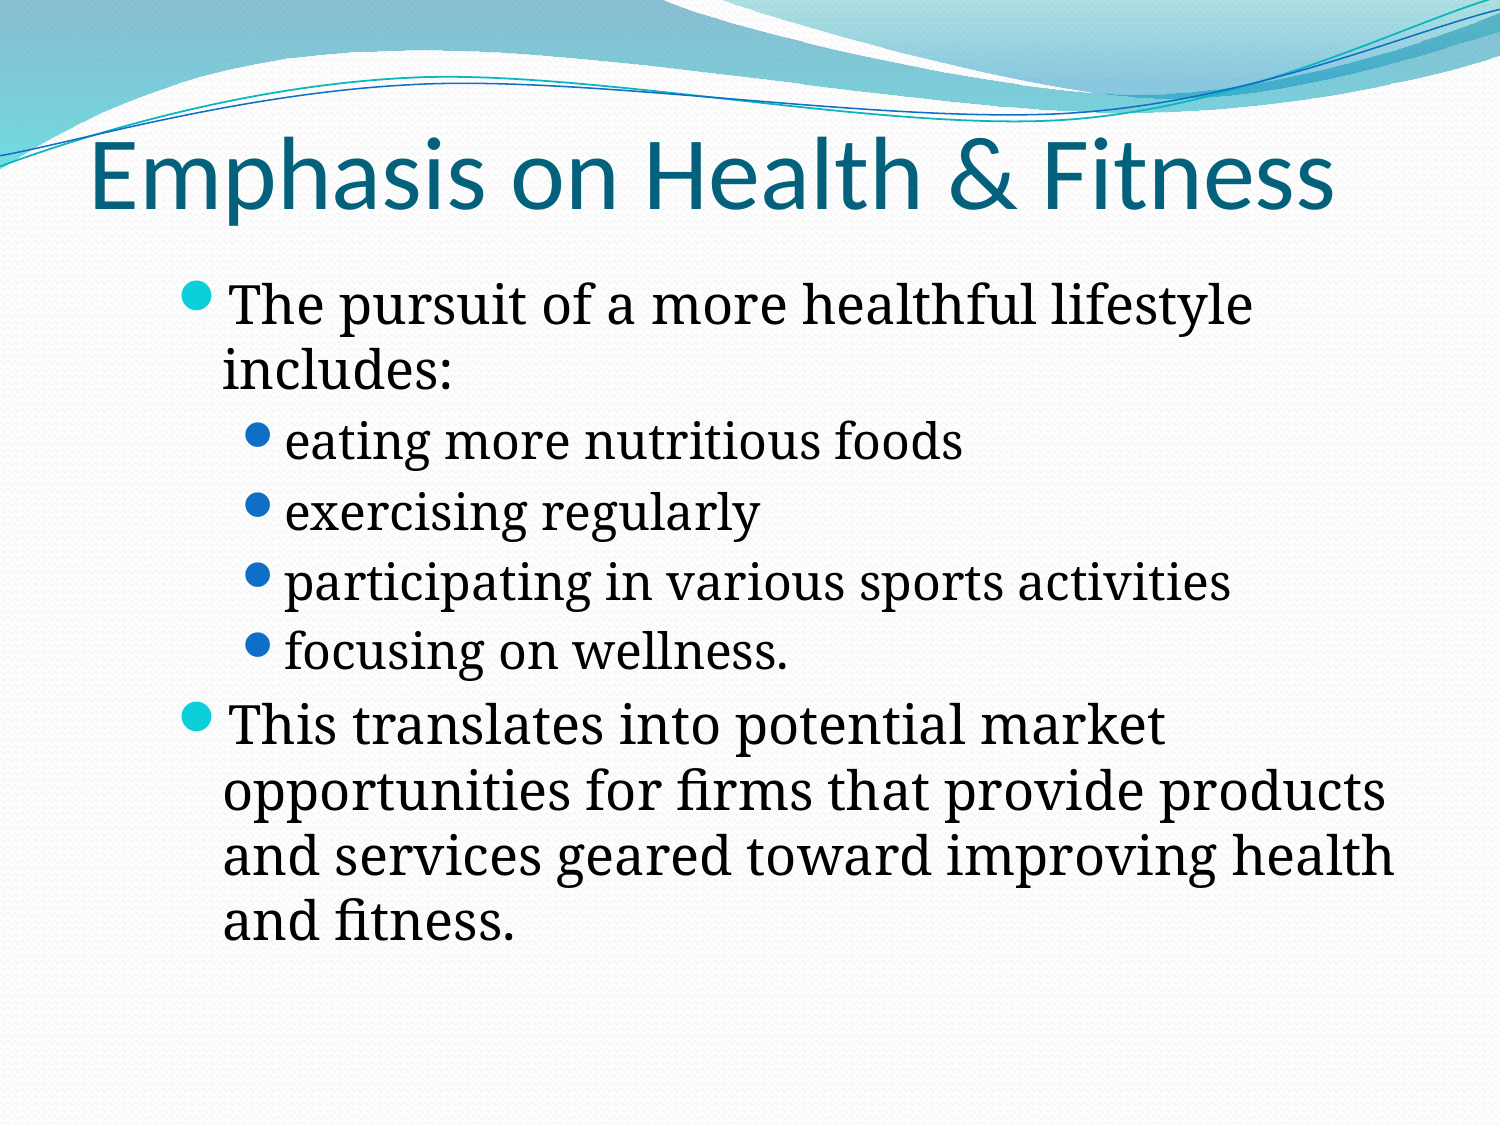

# Emphasis on Health & Fitness
The pursuit of a more healthful lifestyle includes:
eating more nutritious foods
exercising regularly
participating in various sports activities
focusing on wellness.
This translates into potential market opportunities for firms that provide products and services geared toward improving health and fitness.